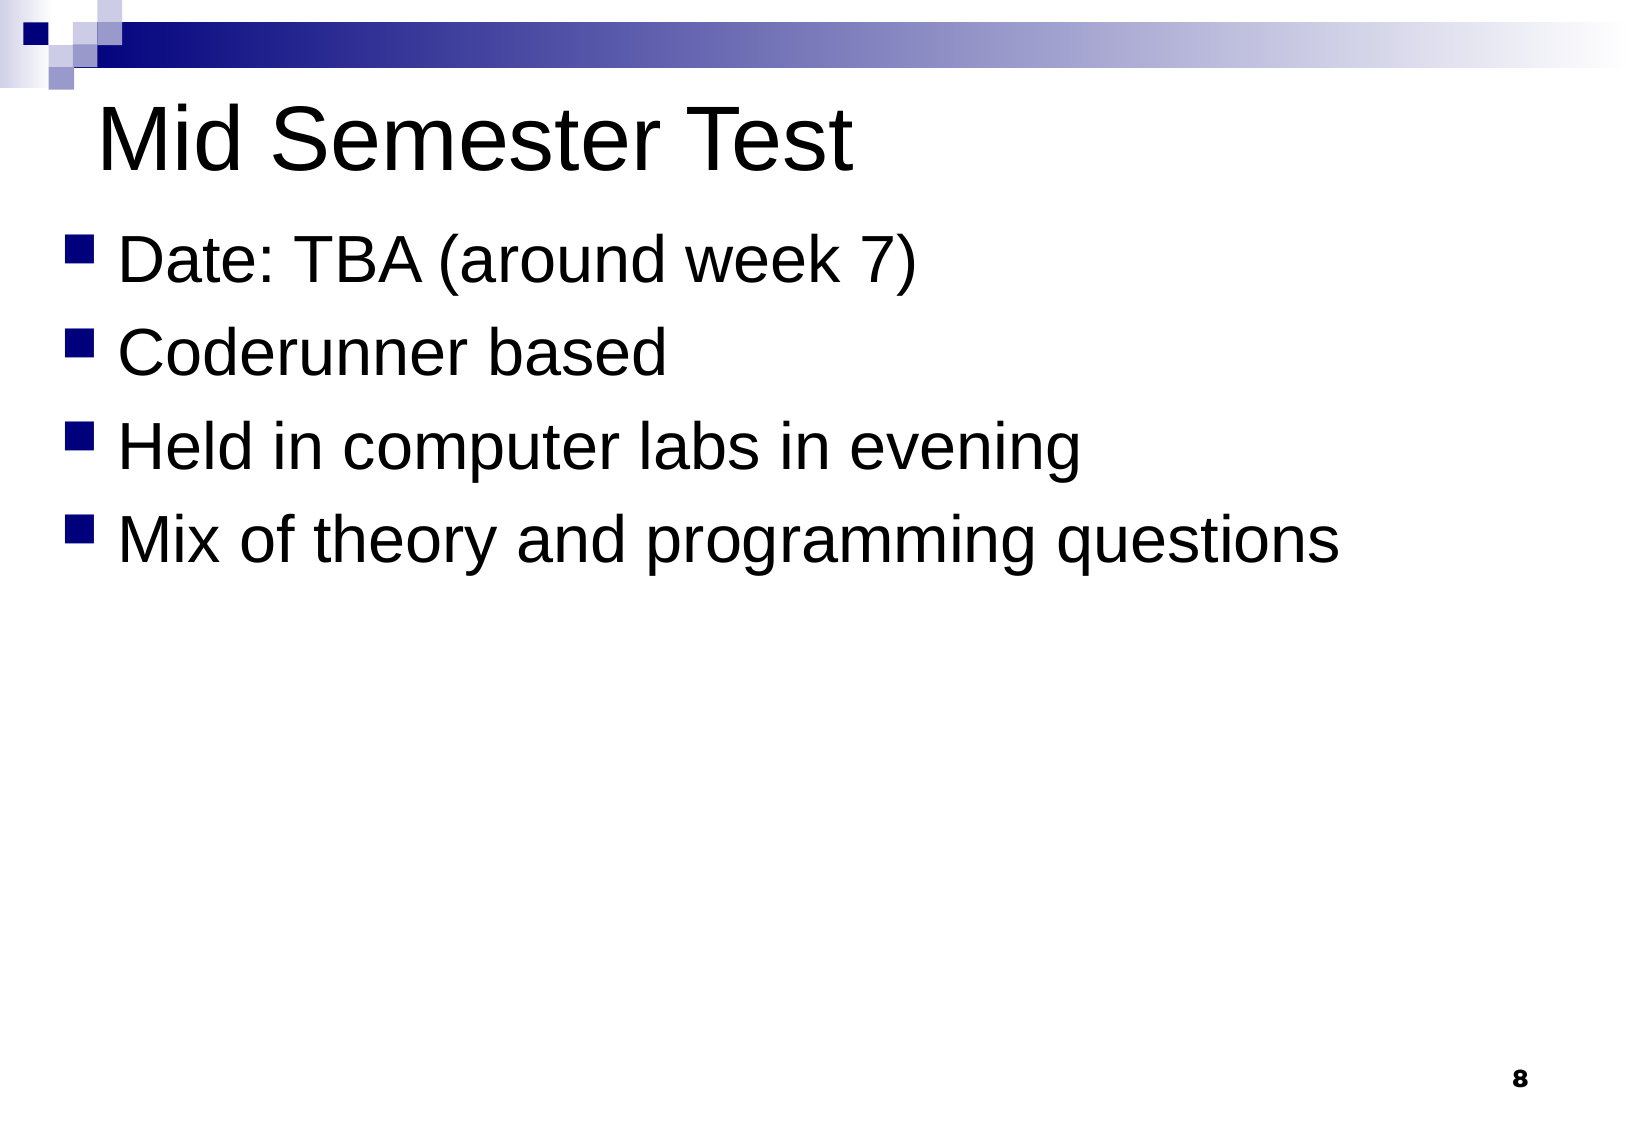

# Mid Semester Test
Date: TBA (around week 7)
Coderunner based
Held in computer labs in evening
Mix of theory and programming questions
8